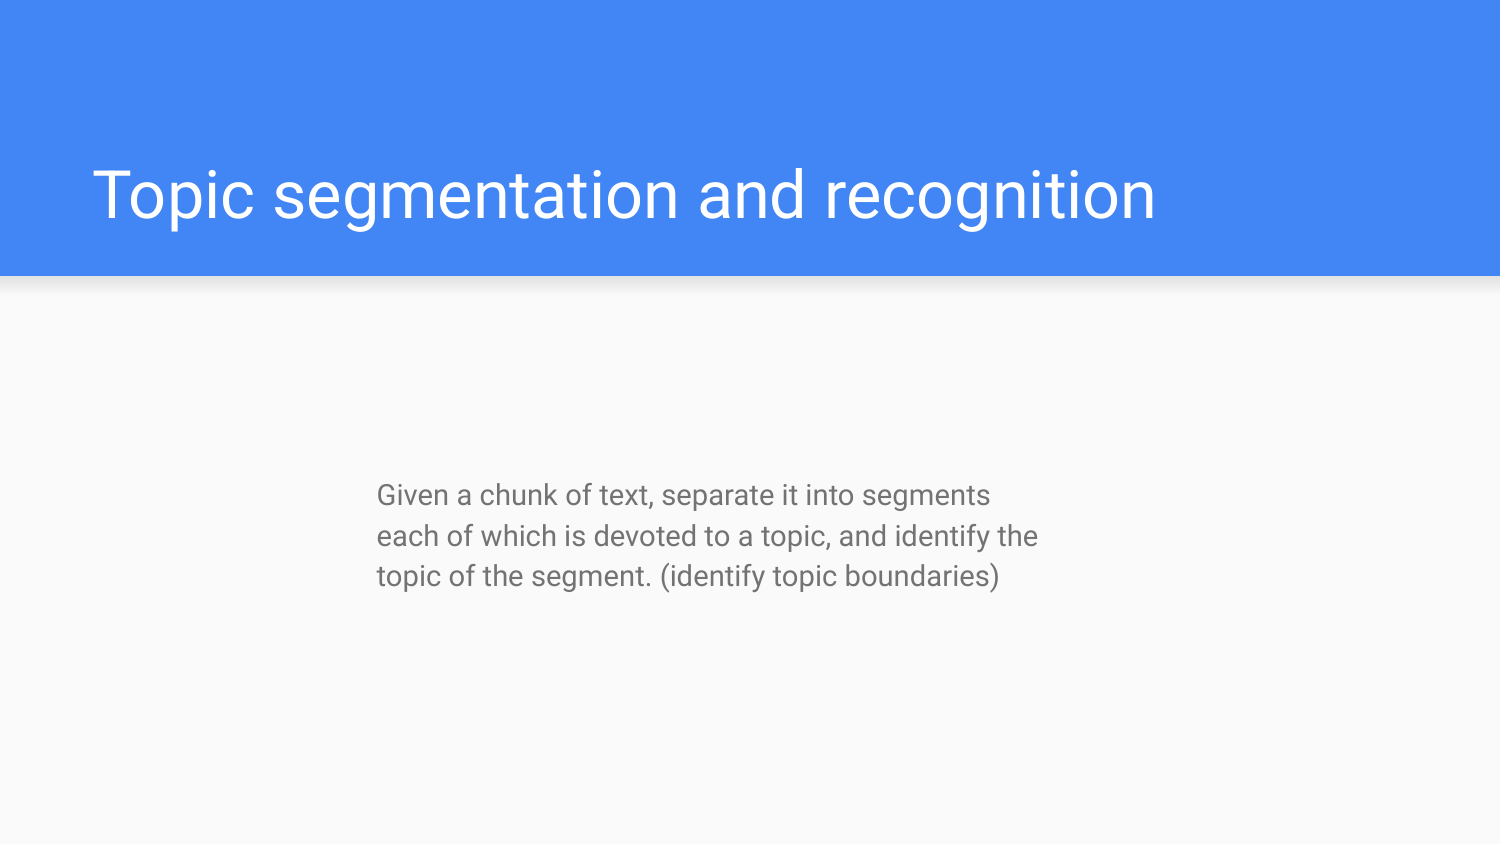

# Topic segmentation and recognition

Given a chunk of text, separate it into segments each of which is devoted to a topic, and identify the topic of the segment. (identify topic boundaries)